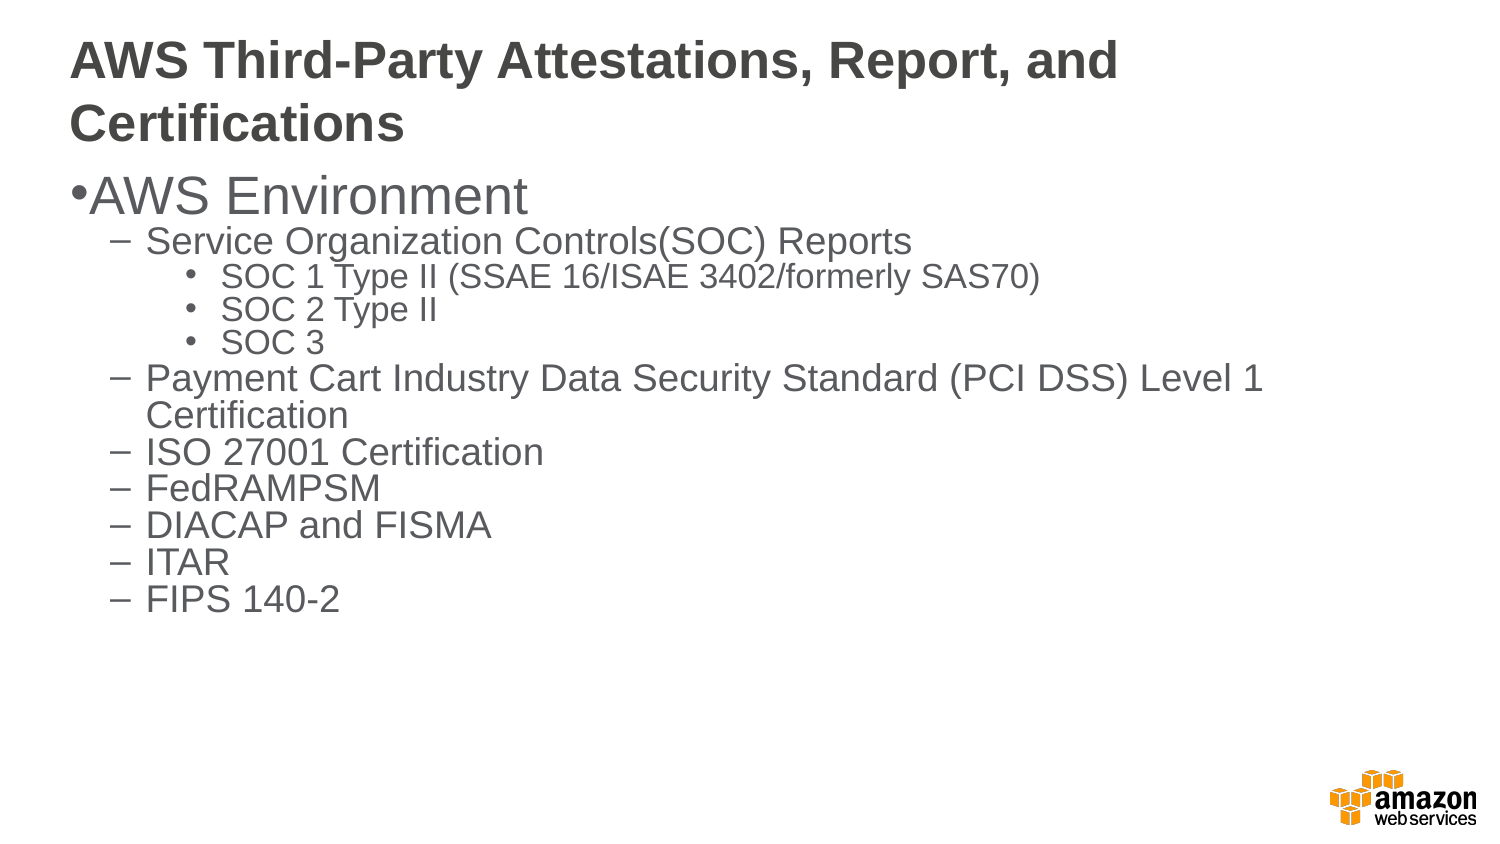

AWS Third-Party Attestations, Report, and Certifications
AWS Environment
Service Organization Controls(SOC) Reports
SOC 1 Type II (SSAE 16/ISAE 3402/formerly SAS70)
SOC 2 Type II
SOC 3
Payment Cart Industry Data Security Standard (PCI DSS) Level 1 Certification
ISO 27001 Certification
FedRAMPSM
DIACAP and FISMA
ITAR
FIPS 140-2